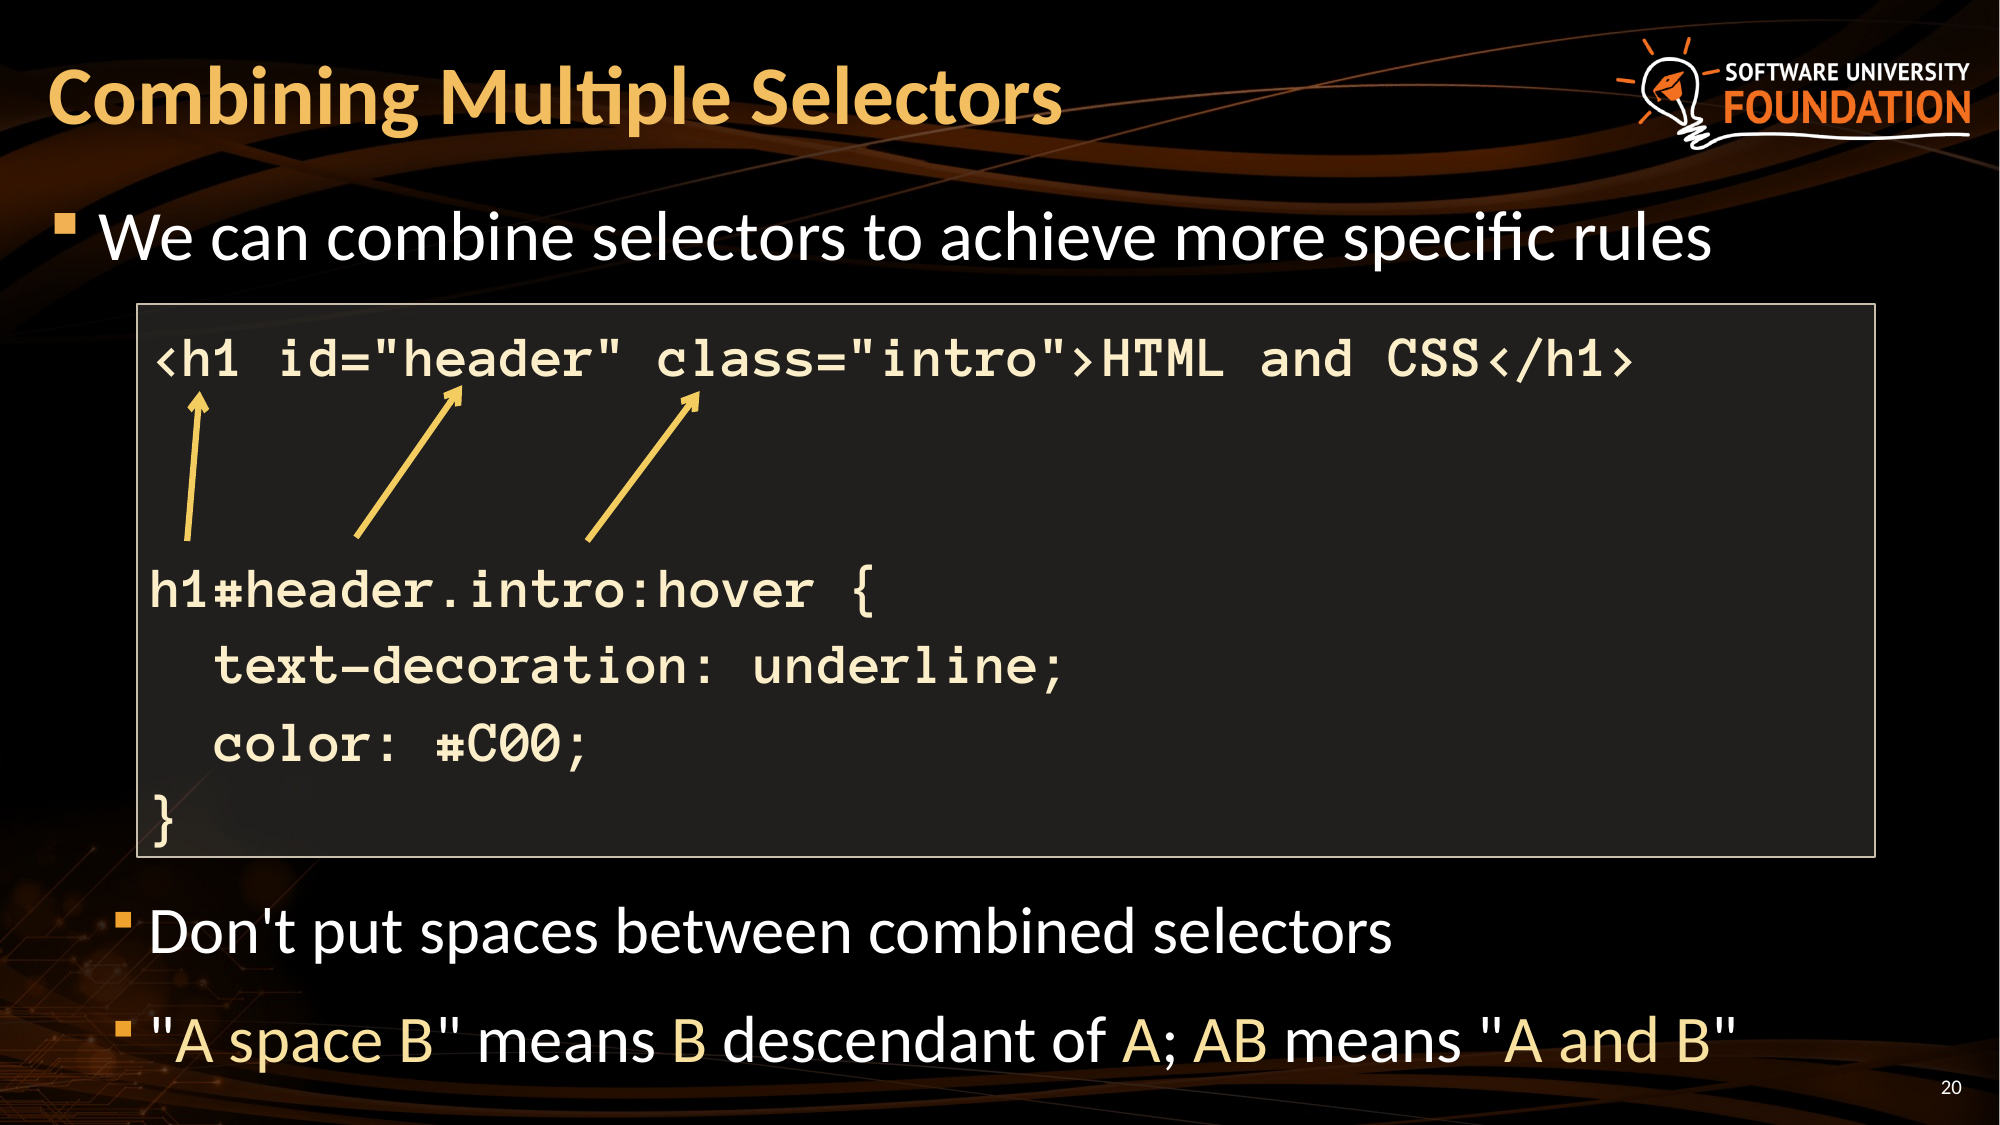

# Combining Multiple Selectors
We can combine selectors to achieve more specific rules

Don't put spaces between combined selectors
"A space B" means B descendant of A; AB means "A and B"
<h1 id="header" class="intro">HTML and CSS</h1>

h1#header.intro:hover {
  text-decoration: underline;
  color: #C00;
}
20